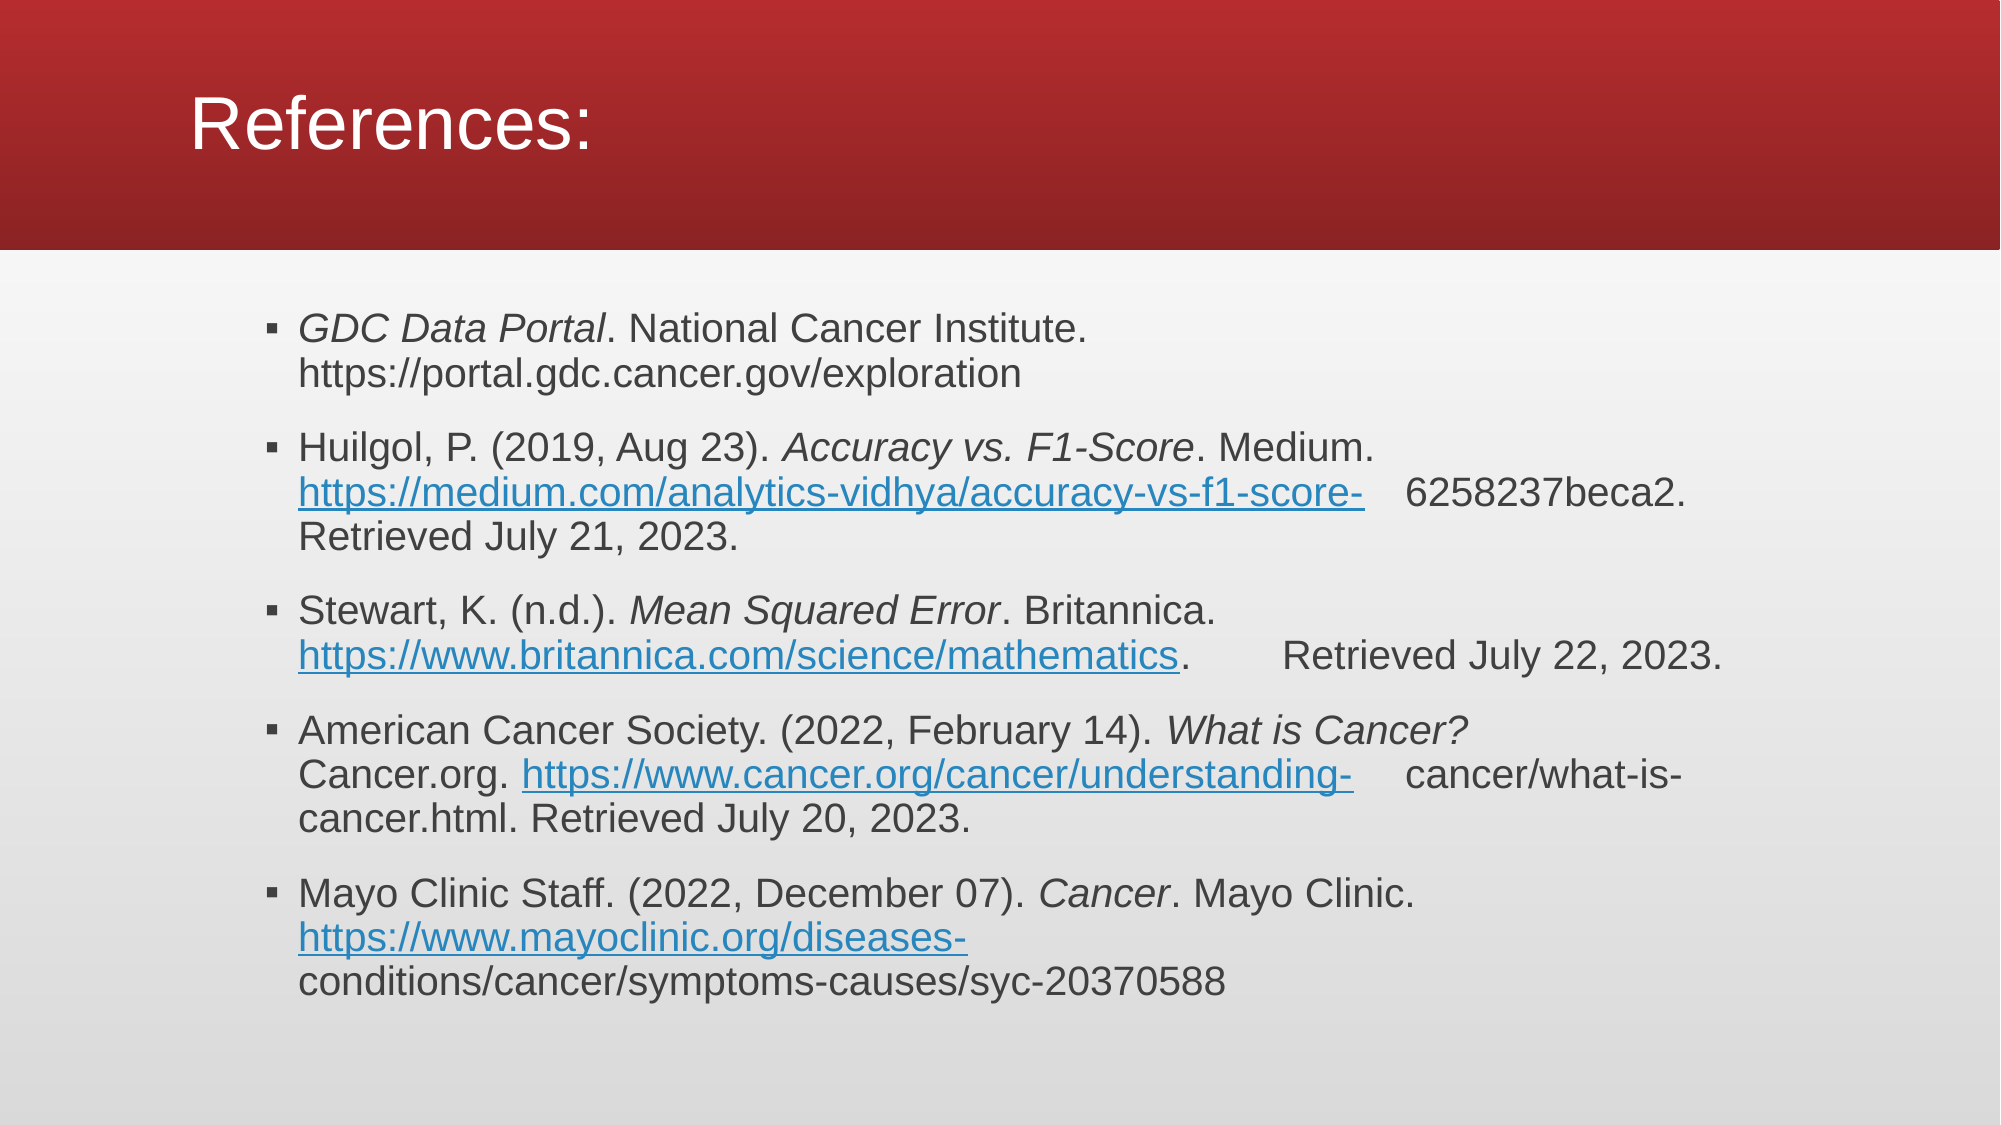

# References:
GDC Data Portal. National Cancer Institute. 	https://portal.gdc.cancer.gov/exploration
Huilgol, P. (2019, Aug 23). Accuracy vs. F1-Score. Medium. 	https://medium.com/analytics-vidhya/accuracy-vs-f1-score-	6258237beca2. Retrieved July 21, 2023.
Stewart, K. (n.d.). Mean Squared Error. Britannica. 	https://www.britannica.com/science/mathematics. 	Retrieved July 22, 2023.
American Cancer Society. (2022, February 14). What is Cancer? 	Cancer.org. https://www.cancer.org/cancer/understanding-	cancer/what-is-cancer.html. Retrieved July 20, 2023.
Mayo Clinic Staff. (2022, December 07). Cancer. Mayo Clinic. 	https://www.mayoclinic.org/diseases-	conditions/cancer/symptoms-causes/syc-20370588